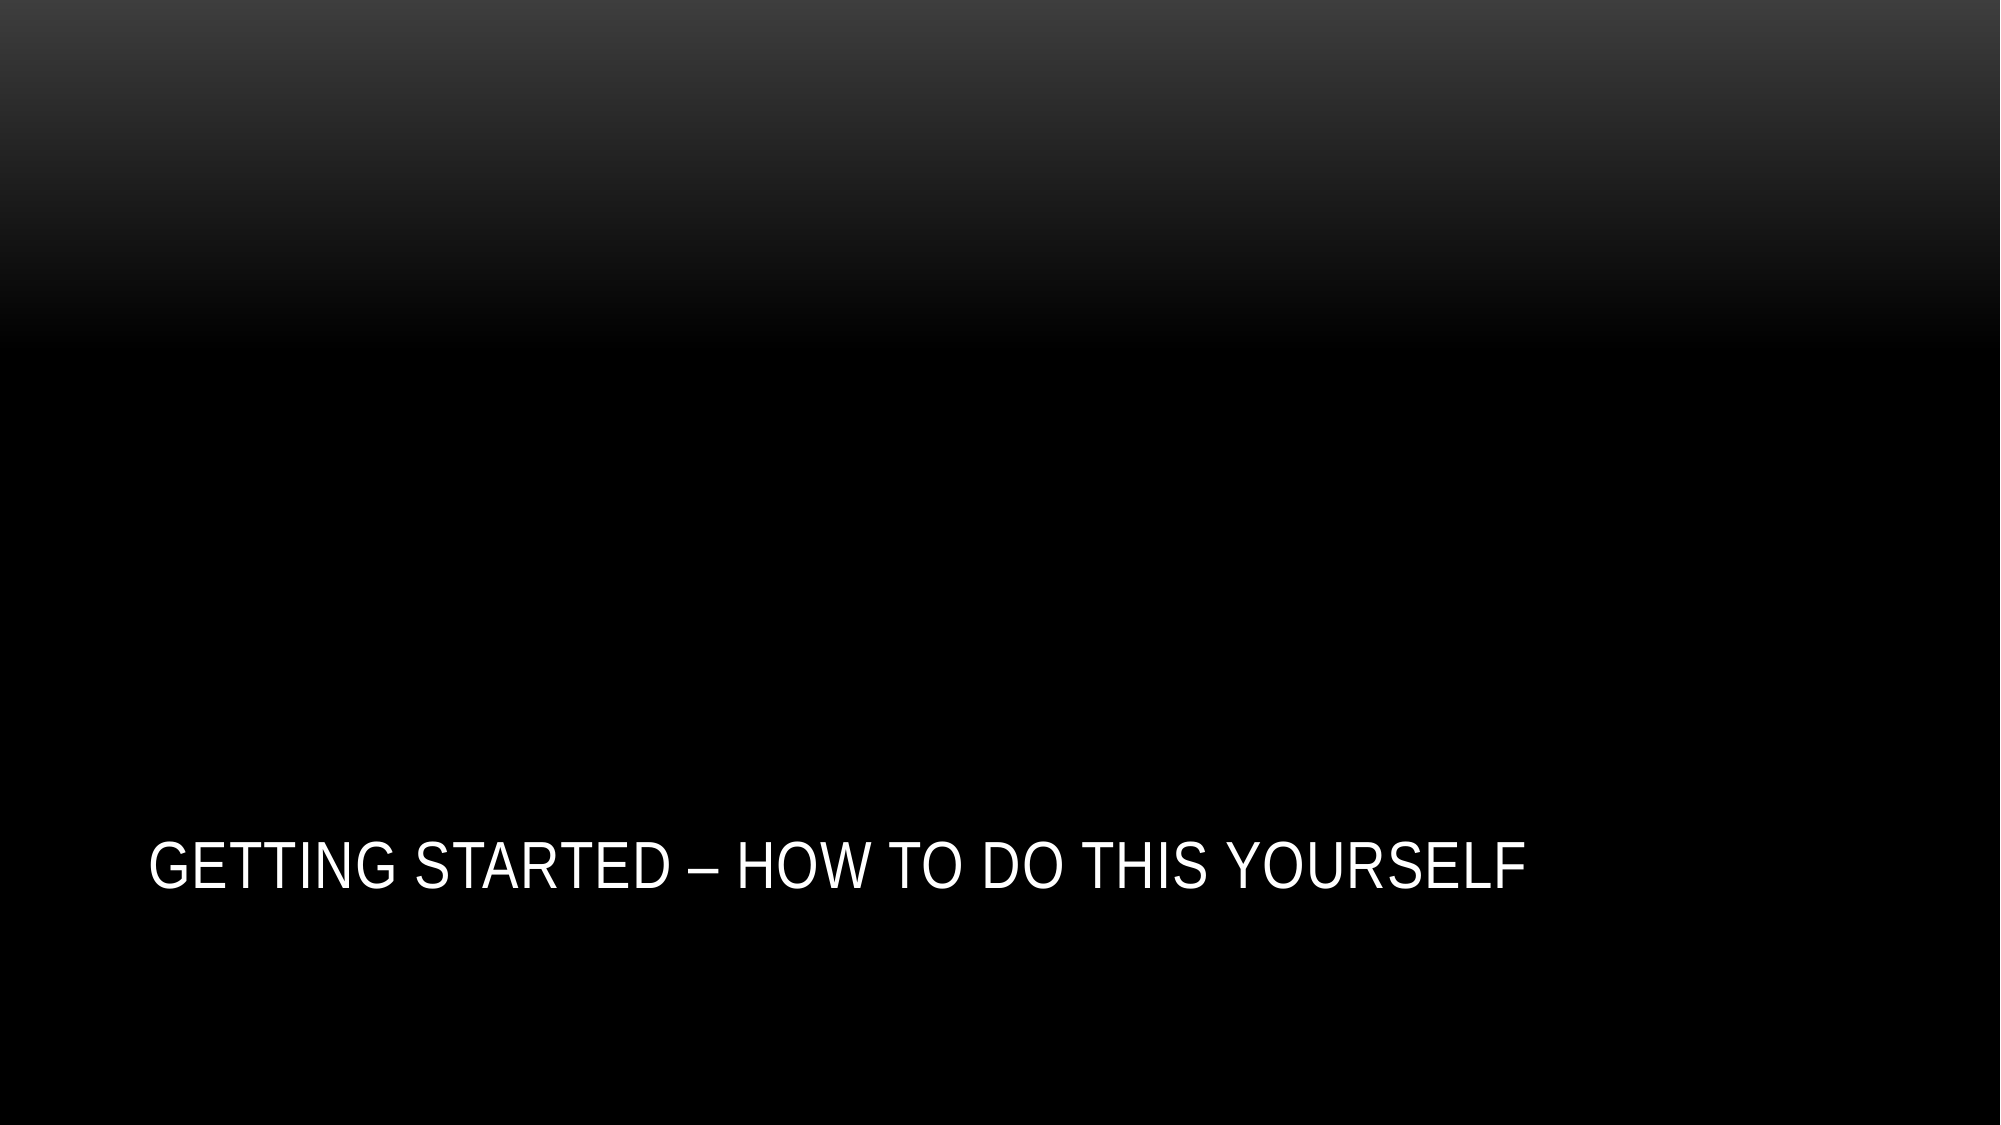

# GETTING STARTED – HOW TO DO THIS YOURSELF